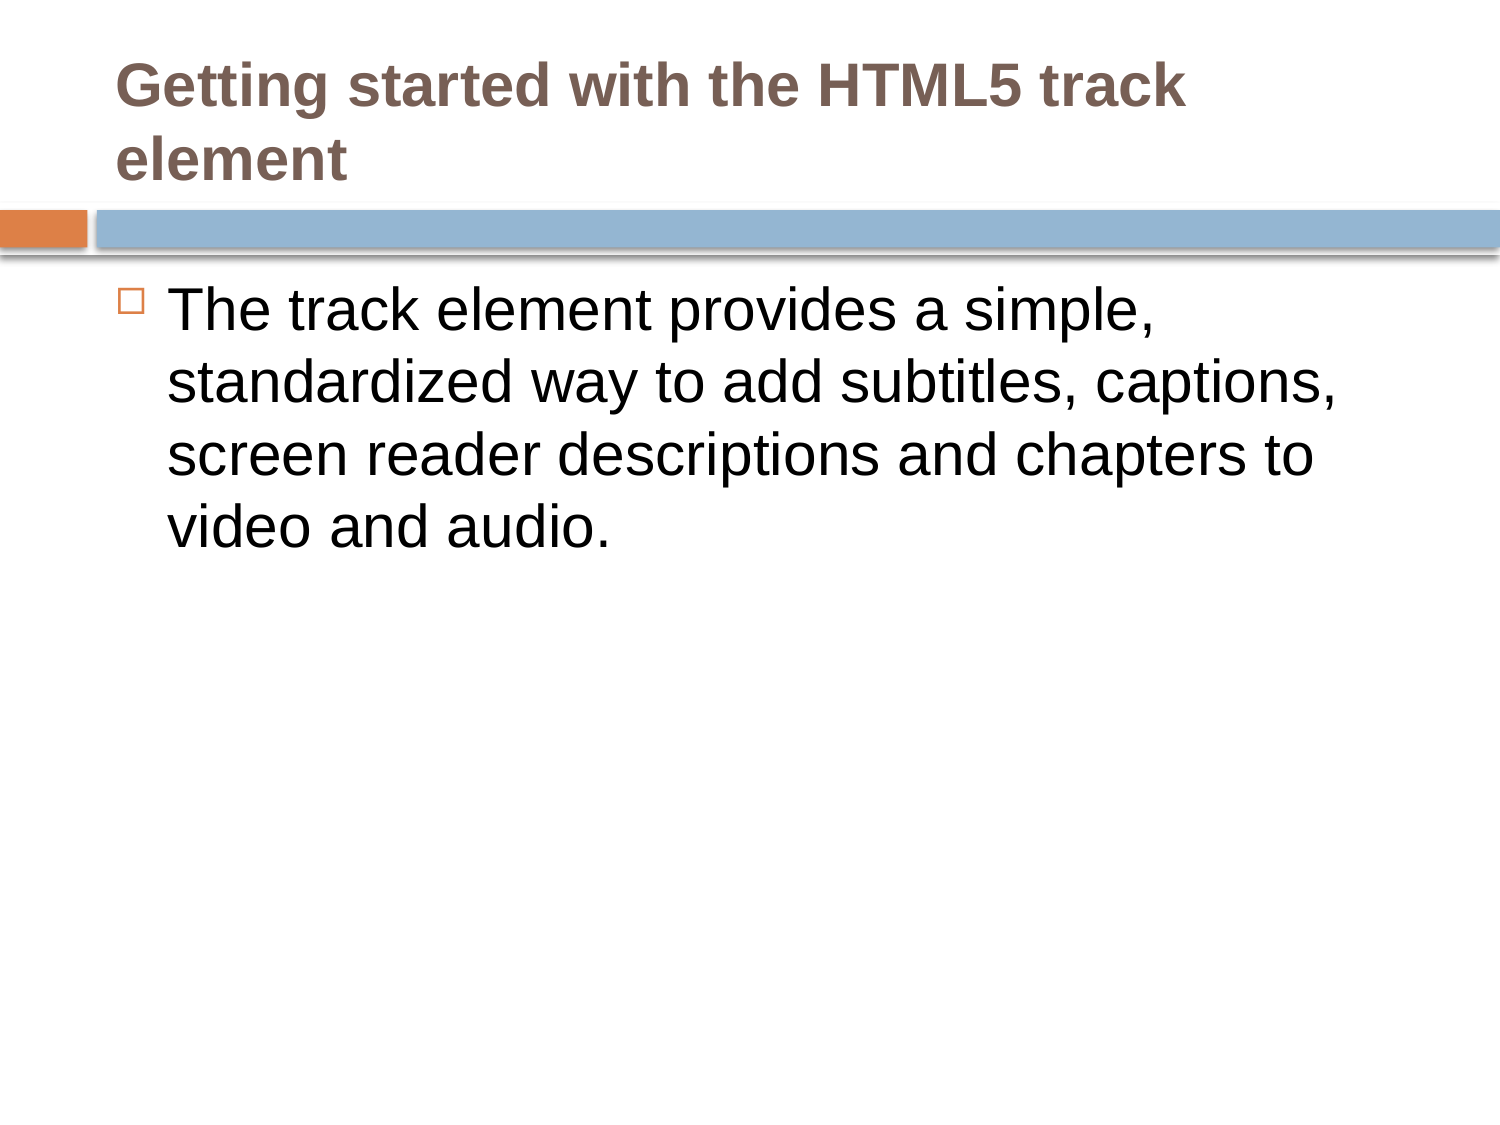

# Getting started with the HTML5 track element
The track element provides a simple, standardized way to add subtitles, captions, screen reader descriptions and chapters to video and audio.